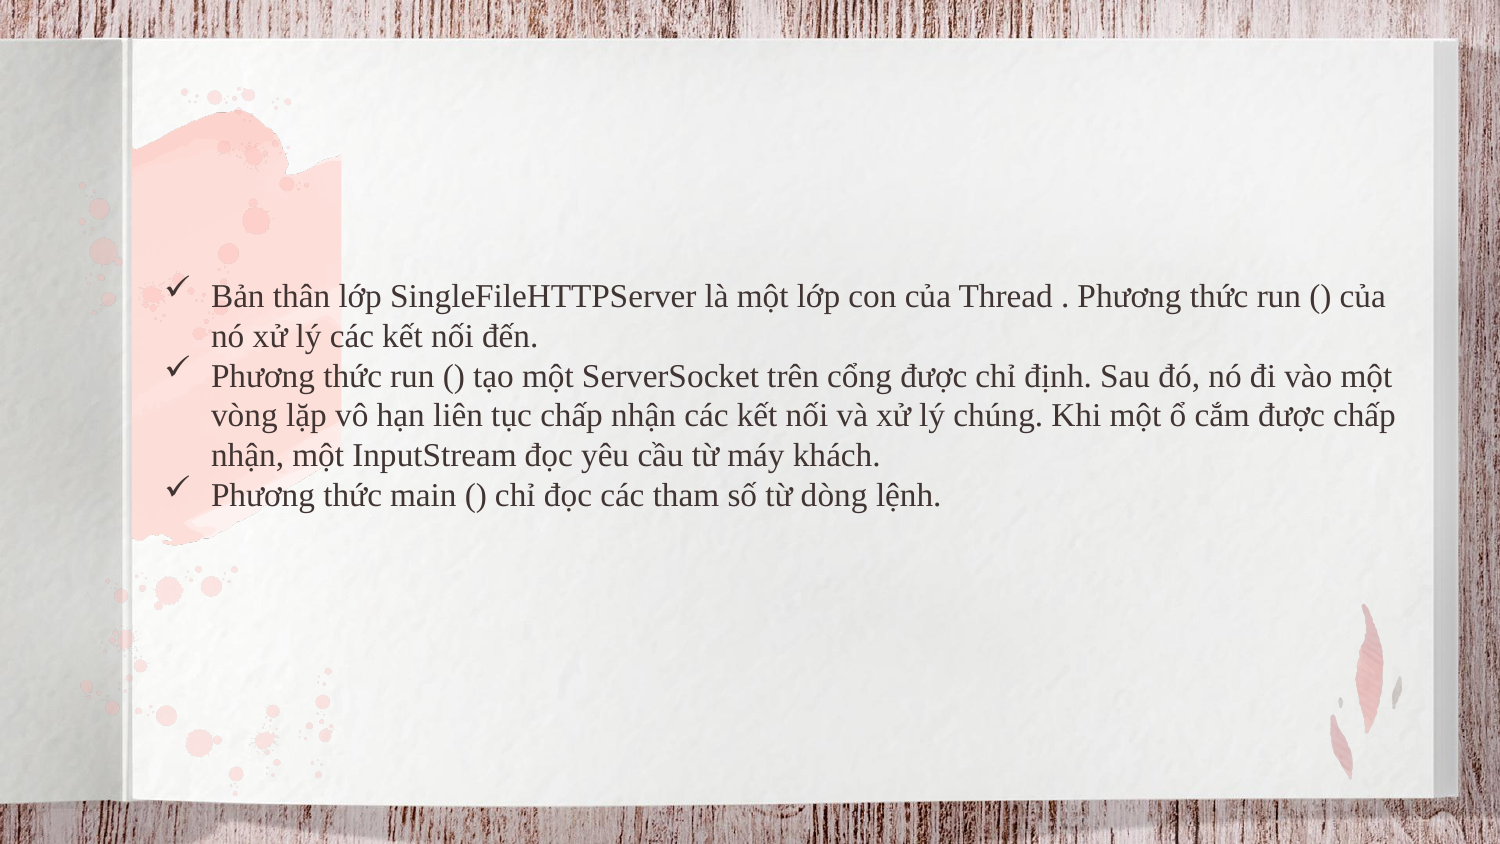

Bản thân lớp SingleFileHTTPServer là một lớp con của Thread . Phương thức run () của nó xử lý các kết nối đến.
Phương thức run () tạo một ServerSocket trên cổng được chỉ định. Sau đó, nó đi vào một vòng lặp vô hạn liên tục chấp nhận các kết nối và xử lý chúng. Khi một ổ cắm được chấp nhận, một InputStream đọc yêu cầu từ máy khách.
Phương thức main () chỉ đọc các tham số từ dòng lệnh.